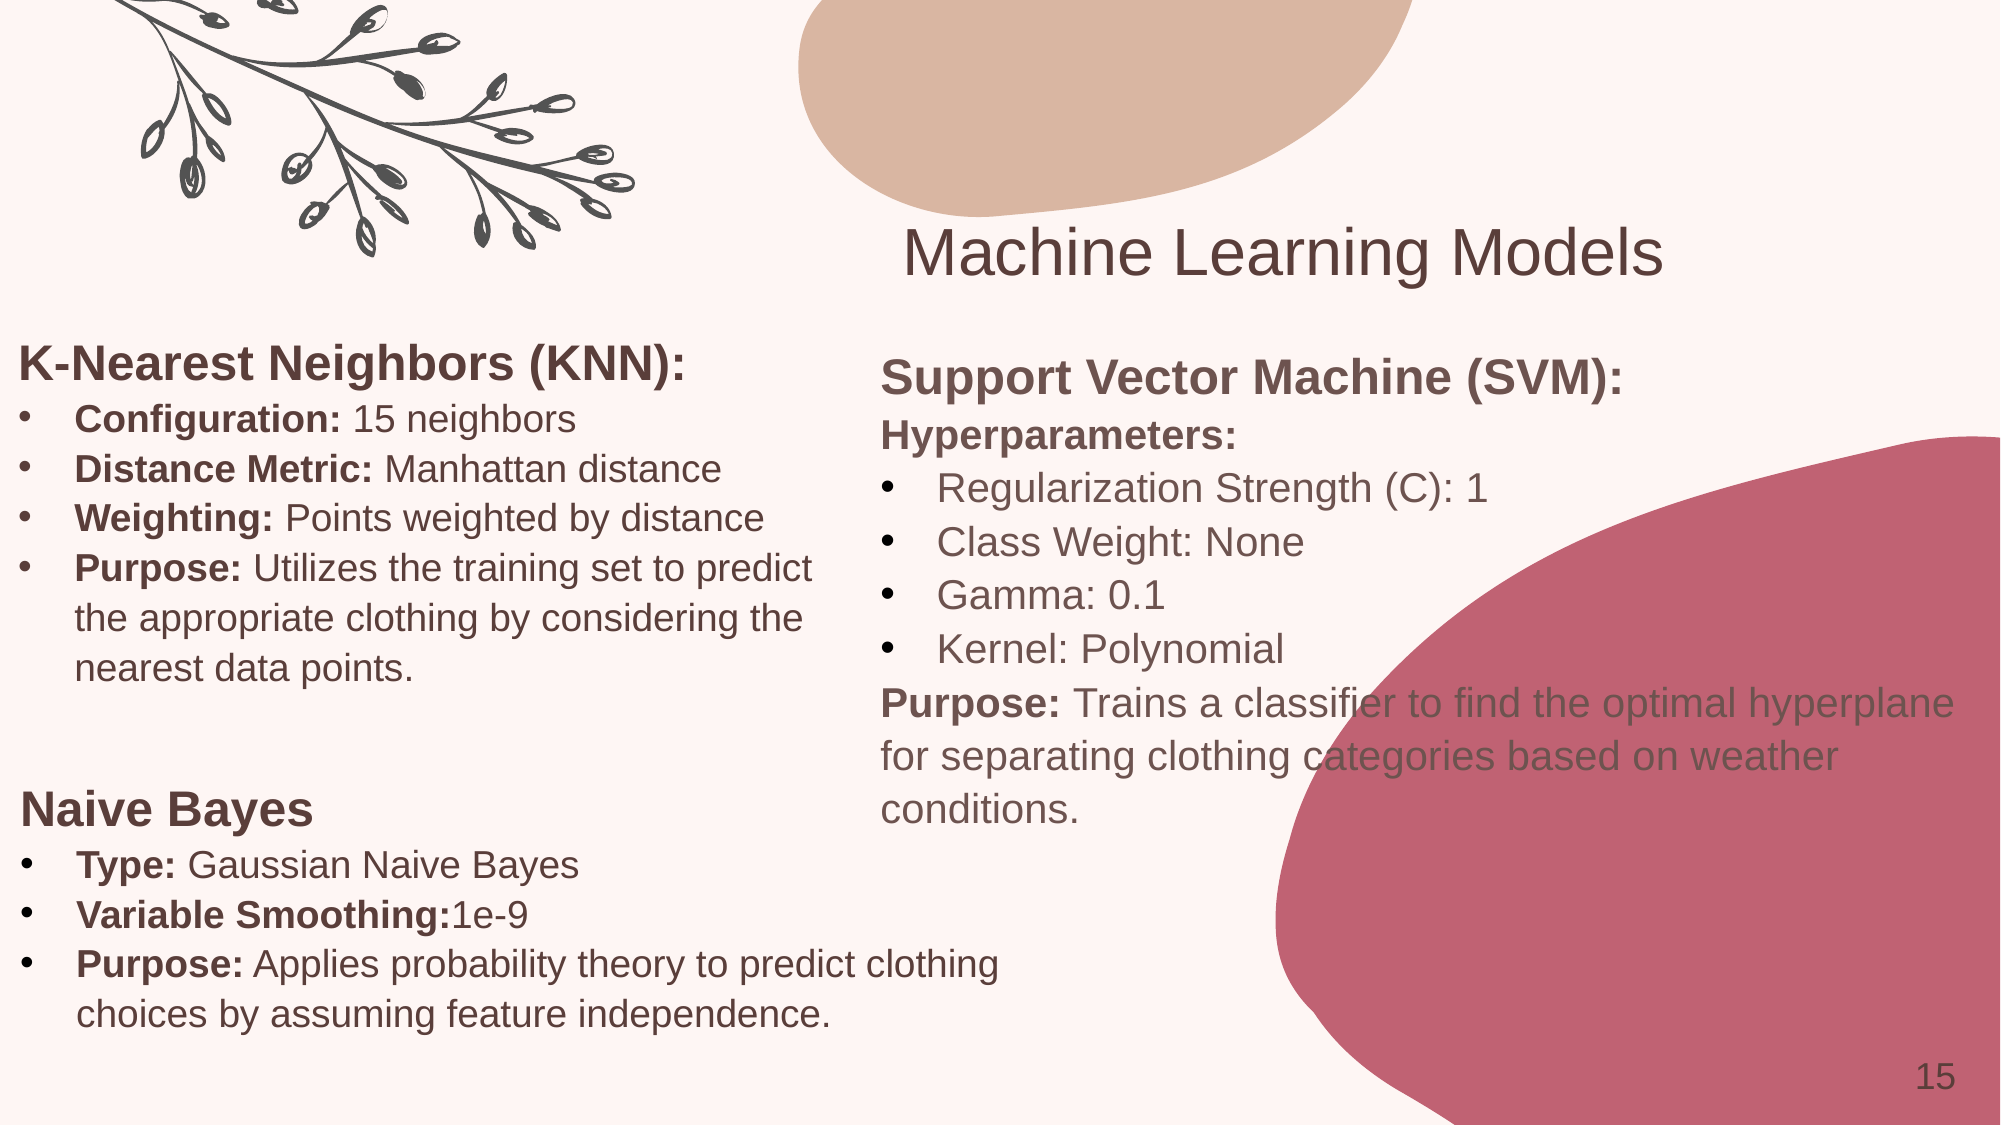

# Machine Learning Models
K-Nearest Neighbors (KNN):
Configuration: 15 neighbors
Distance Metric: Manhattan distance
Weighting: Points weighted by distance
Purpose: Utilizes the training set to predict the appropriate clothing by considering the nearest data points.

Support Vector Machine (SVM):
Hyperparameters:
Regularization Strength (C): 1
Class Weight: None
Gamma: 0.1
Kernel: Polynomial
Purpose: Trains a classifier to find the optimal hyperplane for separating clothing categories based on weather conditions.
Naive Bayes
Type: Gaussian Naive Bayes
Variable Smoothing:1e-9
Purpose: Applies probability theory to predict clothing choices by assuming feature independence.
15